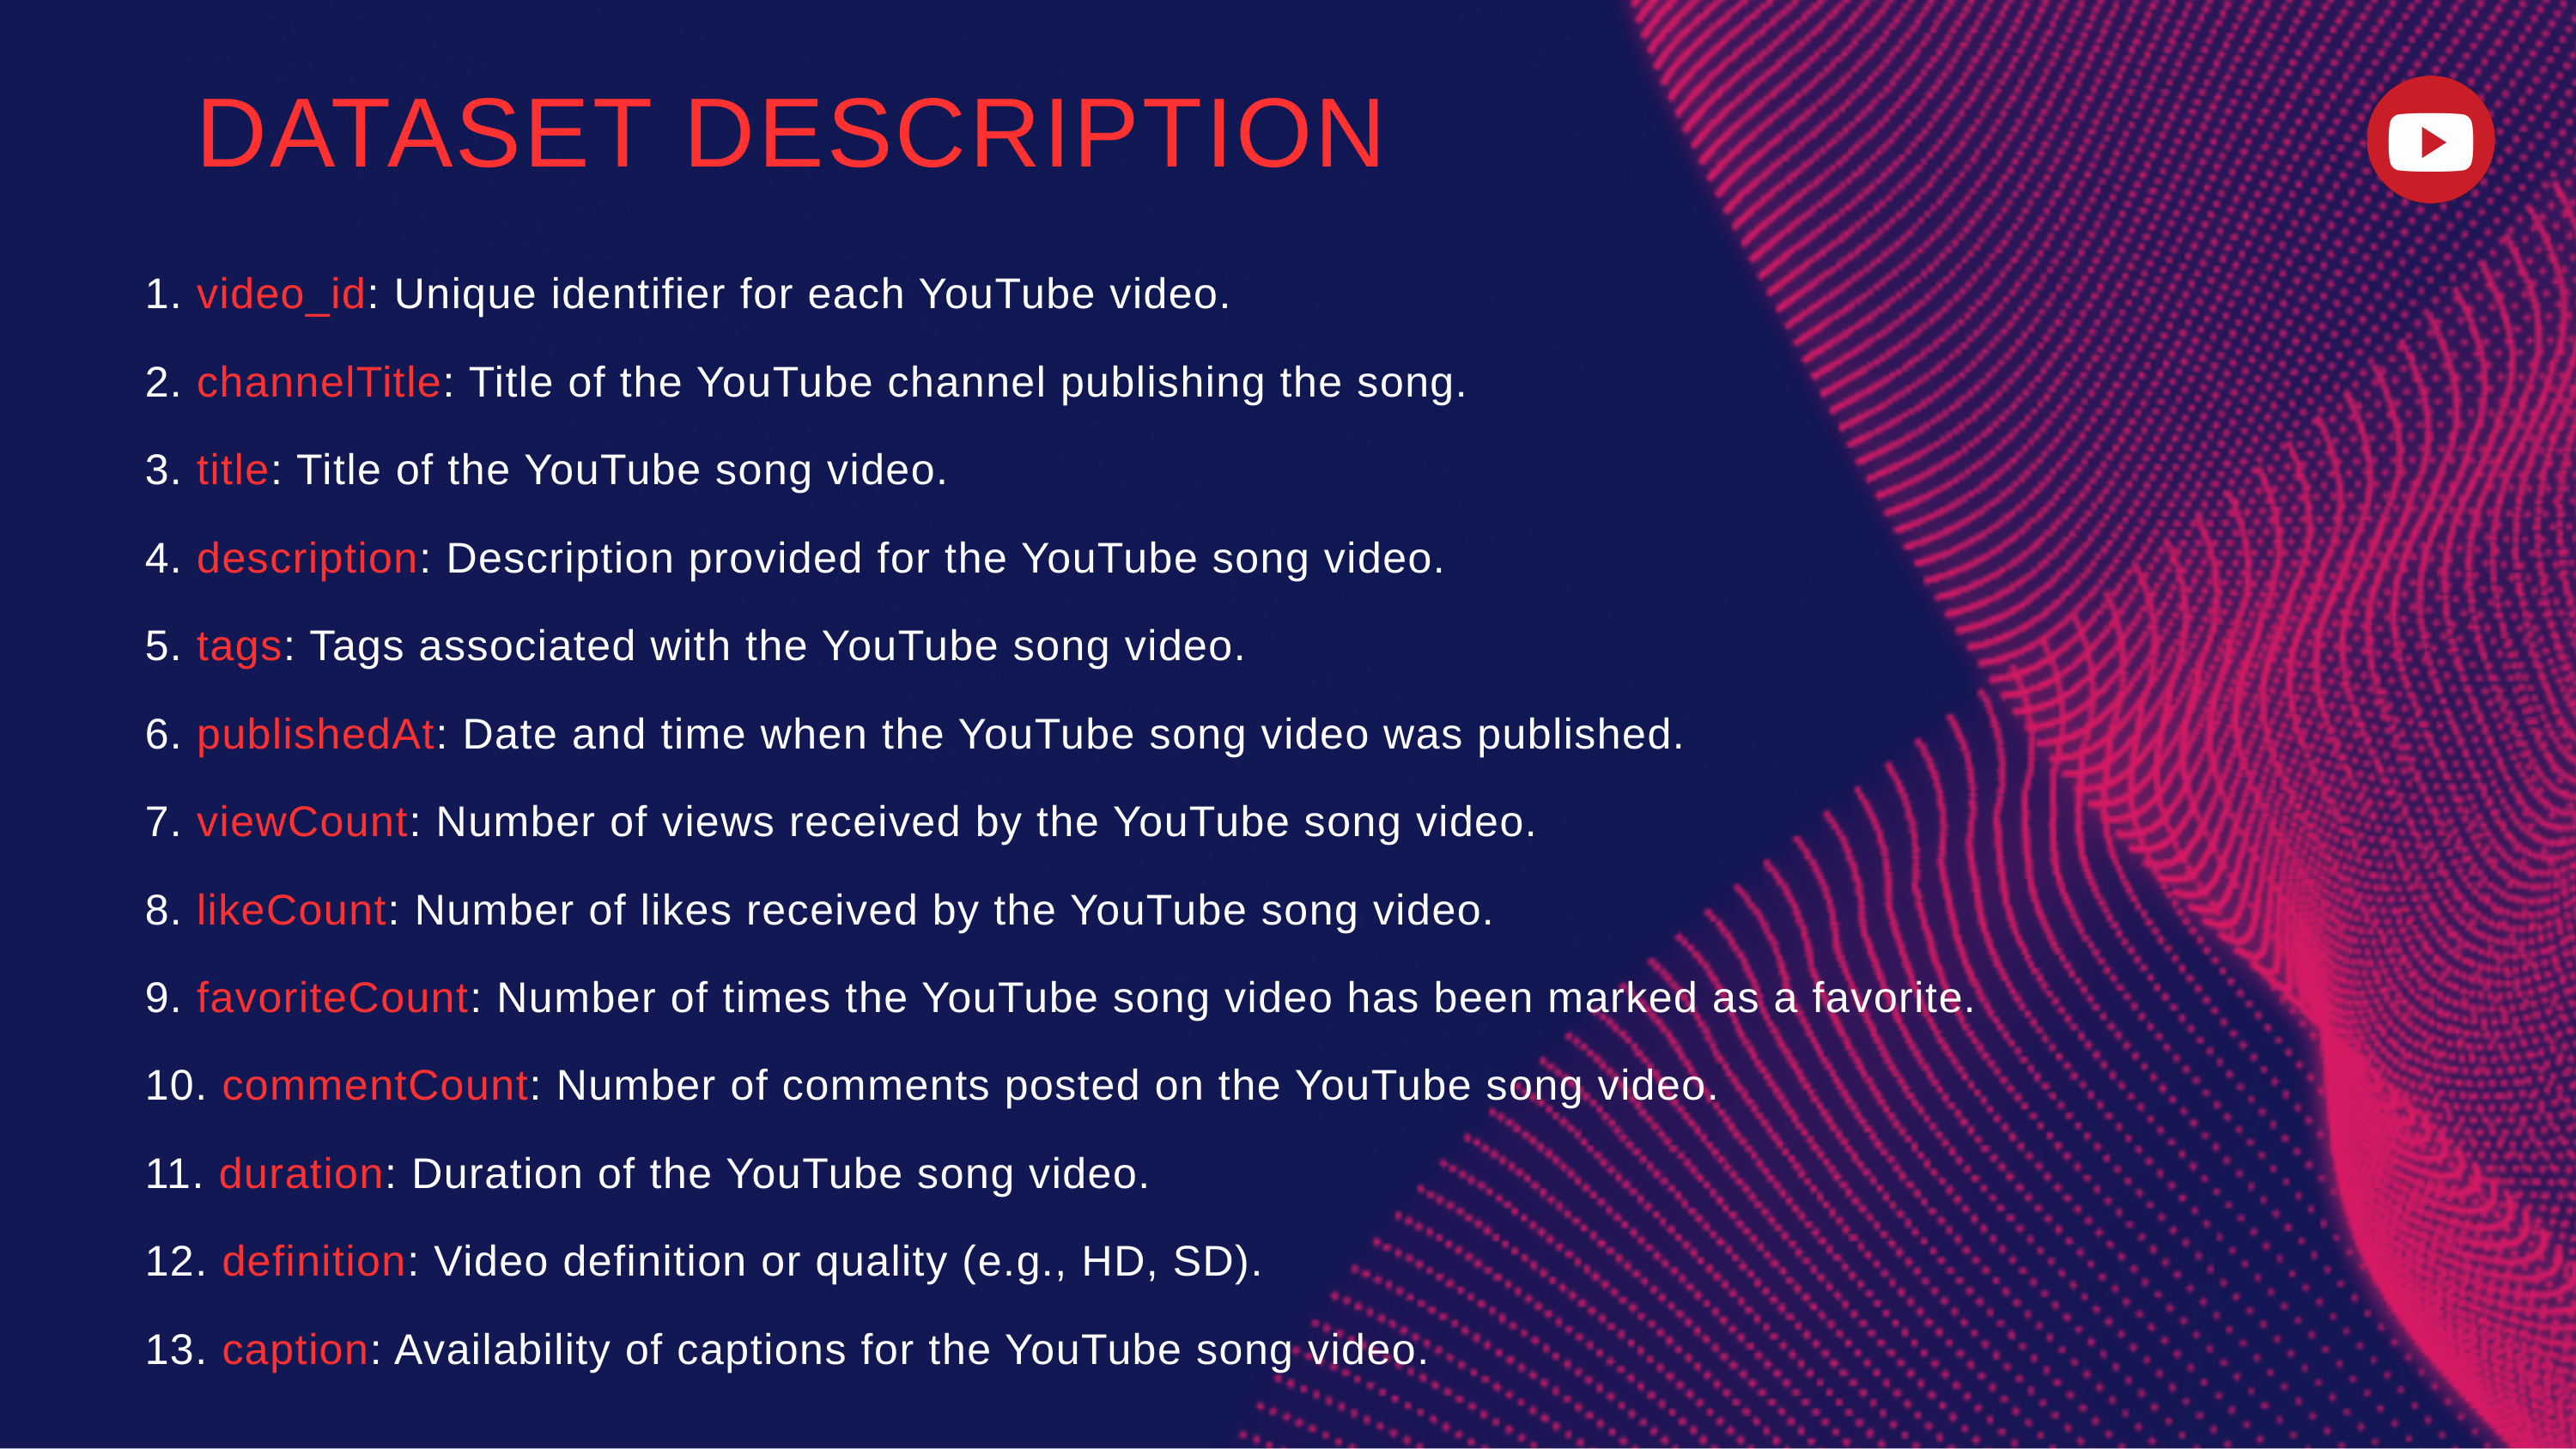

DATASET DESCRIPTION
1. video_id: Unique identifier for each YouTube video.
2. channelTitle: Title of the YouTube channel publishing the song.
3. title: Title of the YouTube song video.
4. description: Description provided for the YouTube song video.
5. tags: Tags associated with the YouTube song video.
6. publishedAt: Date and time when the YouTube song video was published.
7. viewCount: Number of views received by the YouTube song video.
8. likeCount: Number of likes received by the YouTube song video.
9. favoriteCount: Number of times the YouTube song video has been marked as a favorite.
10. commentCount: Number of comments posted on the YouTube song video.
11. duration: Duration of the YouTube song video.
12. definition: Video definition or quality (e.g., HD, SD).
13. caption: Availability of captions for the YouTube song video.